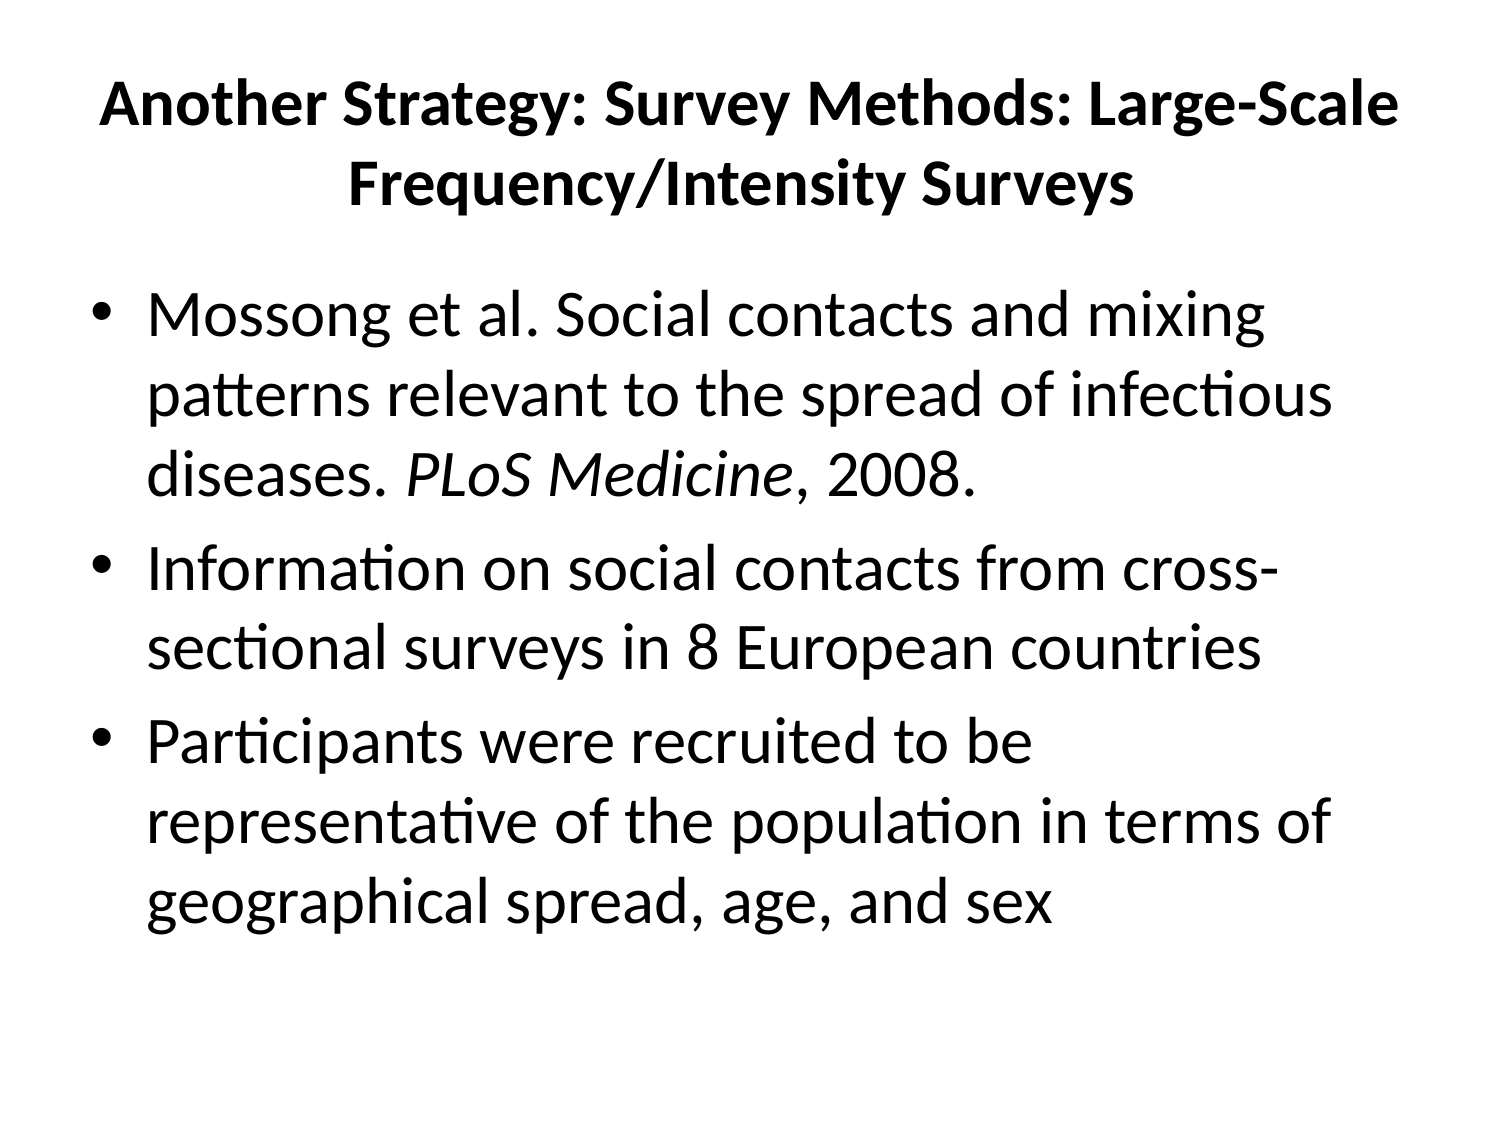

# Another Strategy: Survey Methods: Large-Scale Frequency/Intensity Surveys
Mossong et al. Social contacts and mixing patterns relevant to the spread of infectious diseases. PLoS Medicine, 2008.
Information on social contacts from cross-sectional surveys in 8 European countries
Participants were recruited to be representative of the population in terms of geographical spread, age, and sex